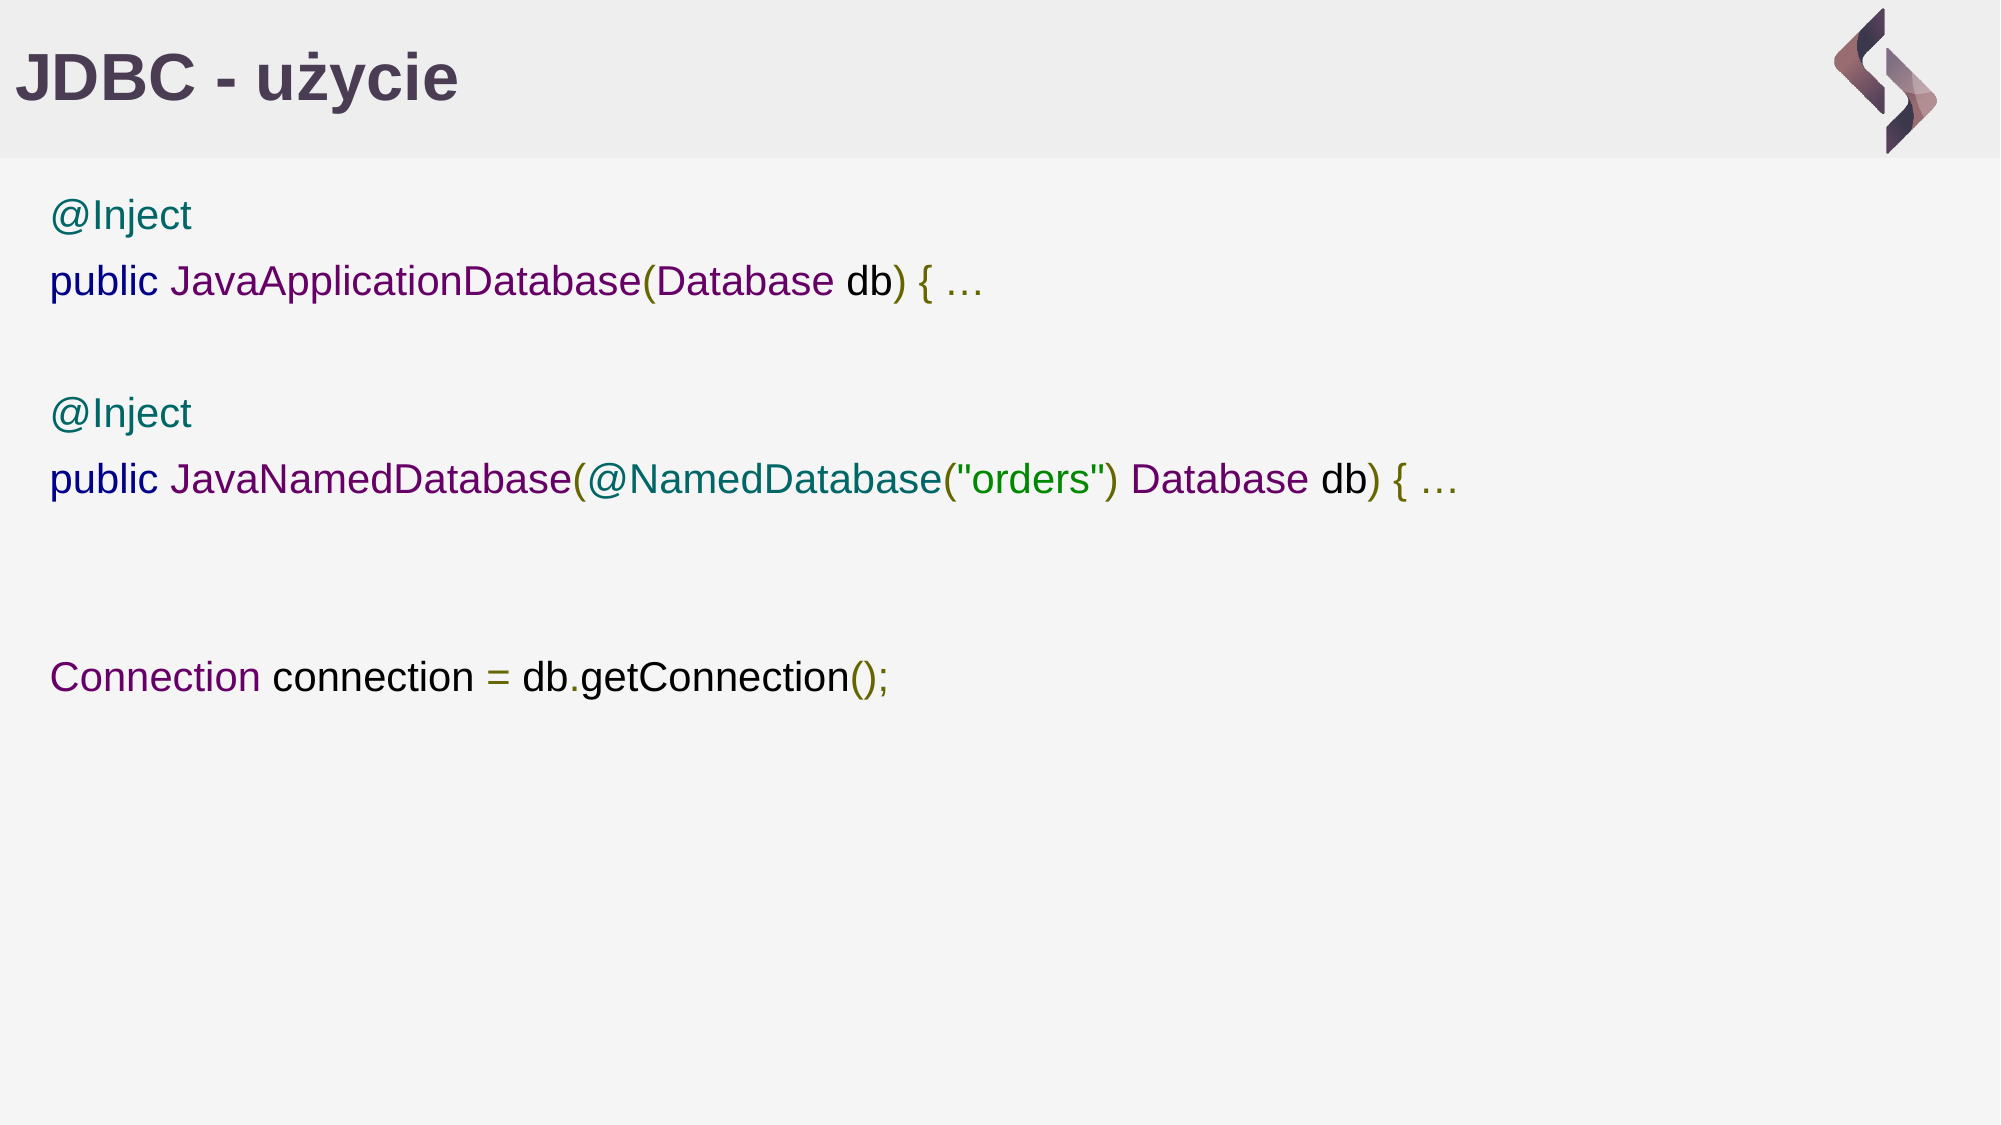

# JDBC - użycie
@Inject
public JavaApplicationDatabase(Database db) { …

@Inject
public JavaNamedDatabase(@NamedDatabase("orders") Database db) { …

Connection connection = db.getConnection();